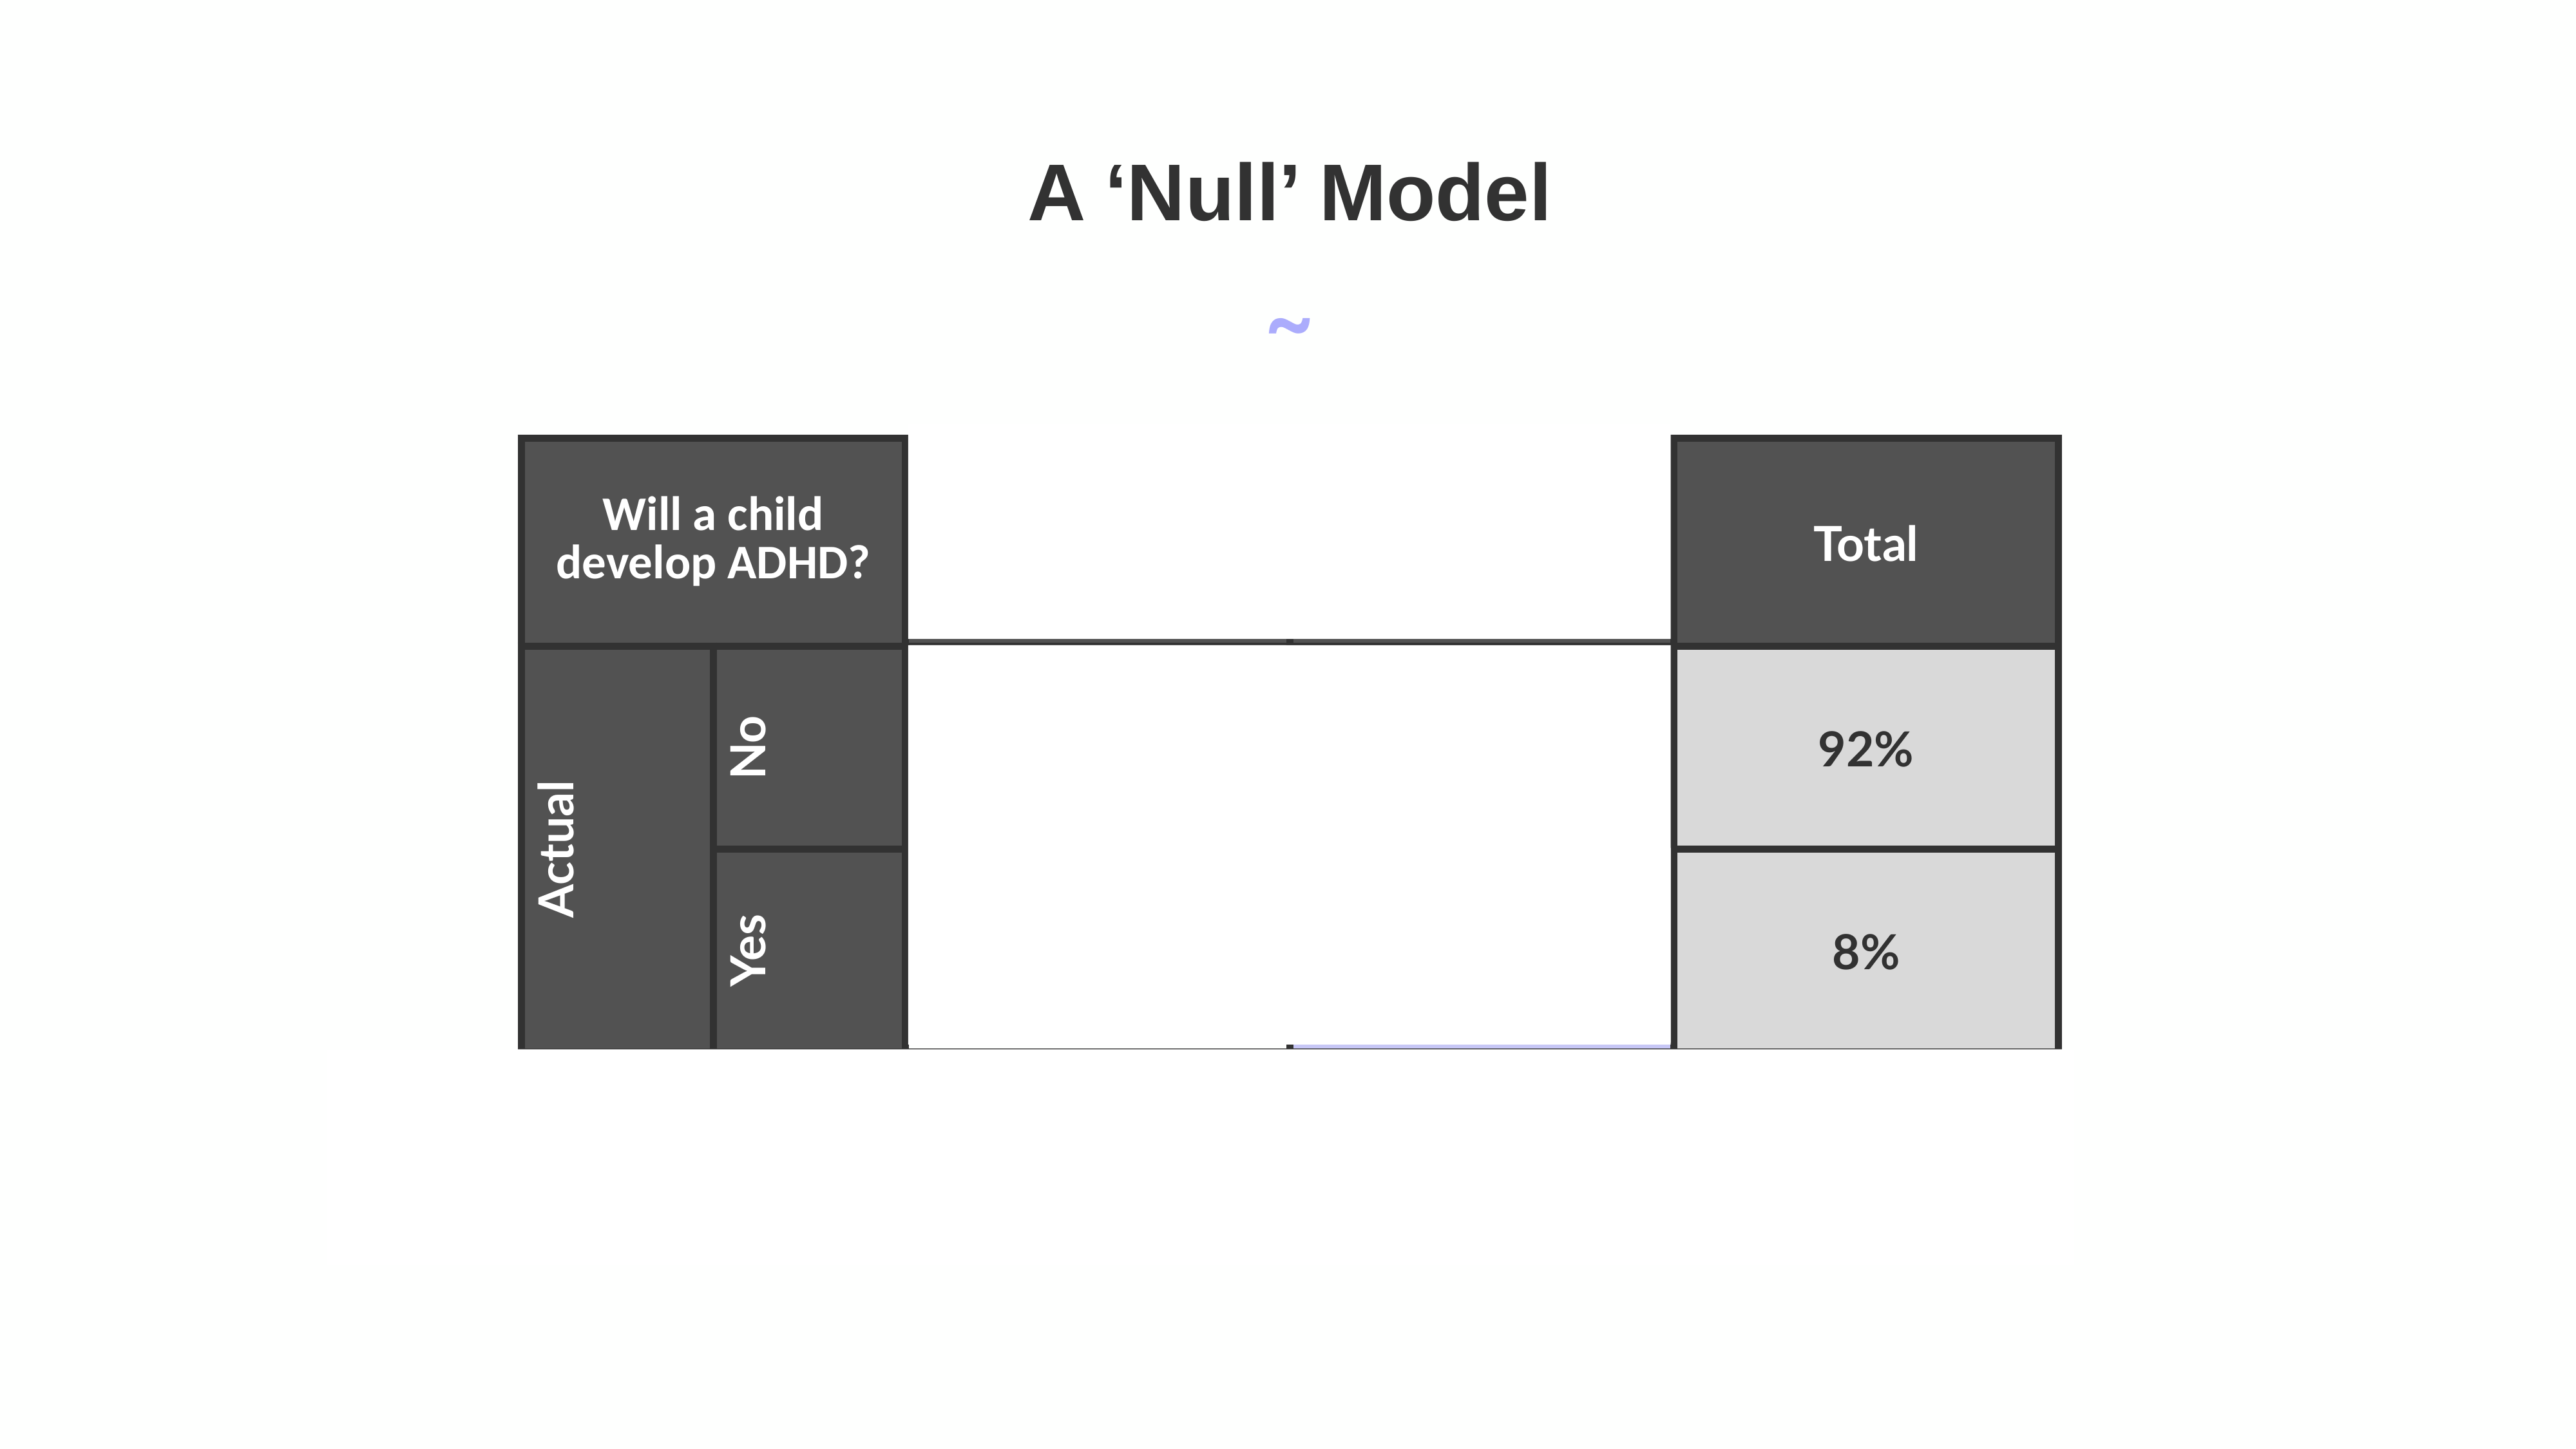

A ‘Null’ Model
˜

| Will a child develop ADHD? |  | Prediction |  | Total |
| --- | --- | --- | --- | --- |
|  |  | No | Yes |  |
| Actual | No | 92% | 0% | 92% |
|  | Yes | 8% | 0% | 8% |
| Total |  | 100% | 0% | 100% |

92%
0%